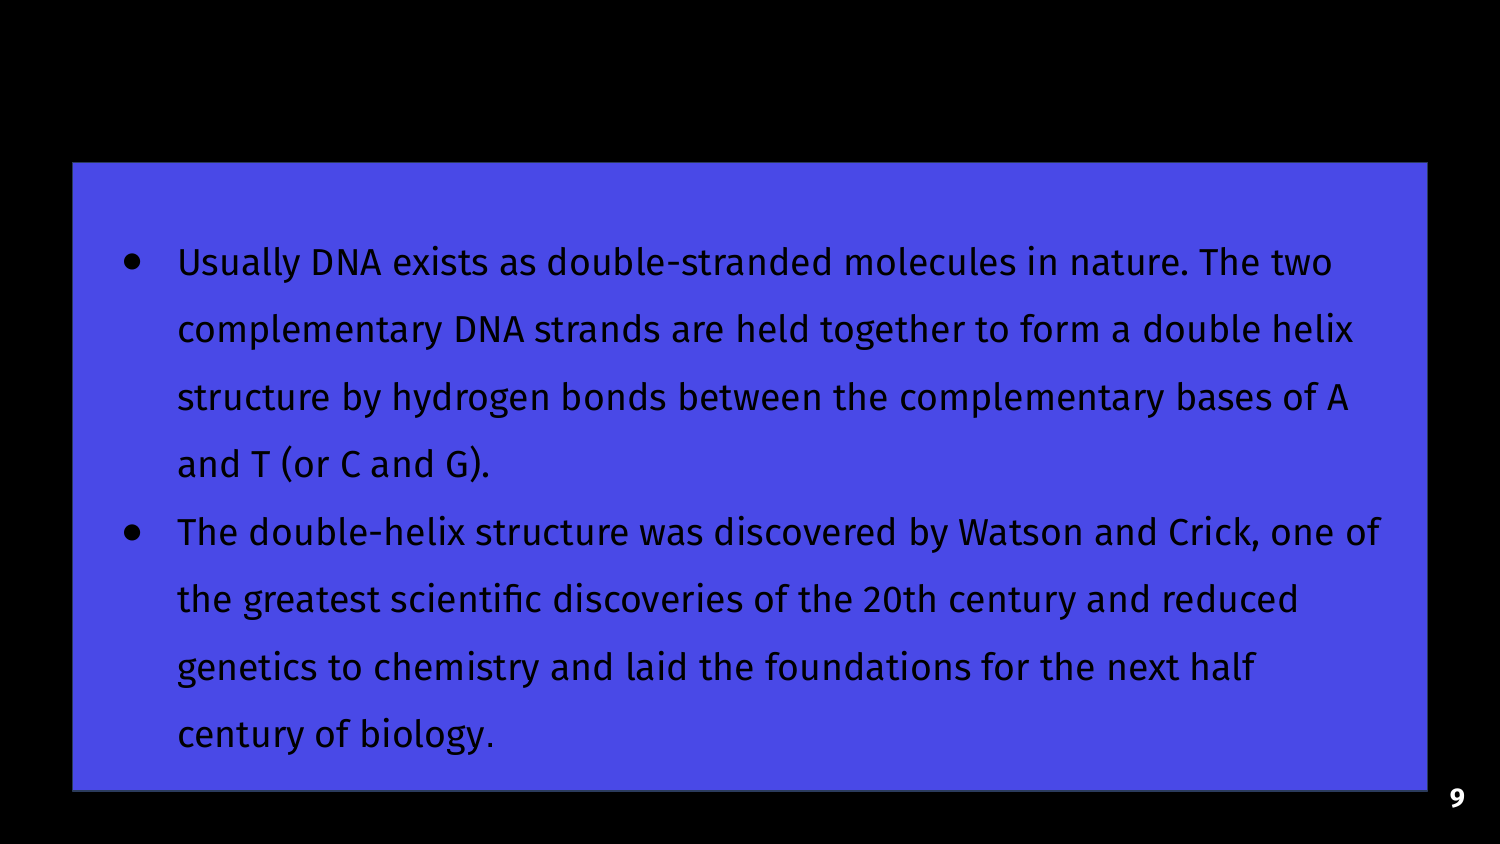

Usually DNA exists as double-stranded molecules in nature. The two complementary DNA strands are held together to form a double helix structure by hydrogen bonds between the complementary bases of A and T (or C and G).
The double-helix structure was discovered by Watson and Crick, one of the greatest scientific discoveries of the 20th century and reduced genetics to chemistry and laid the foundations for the next half century of biology.
9